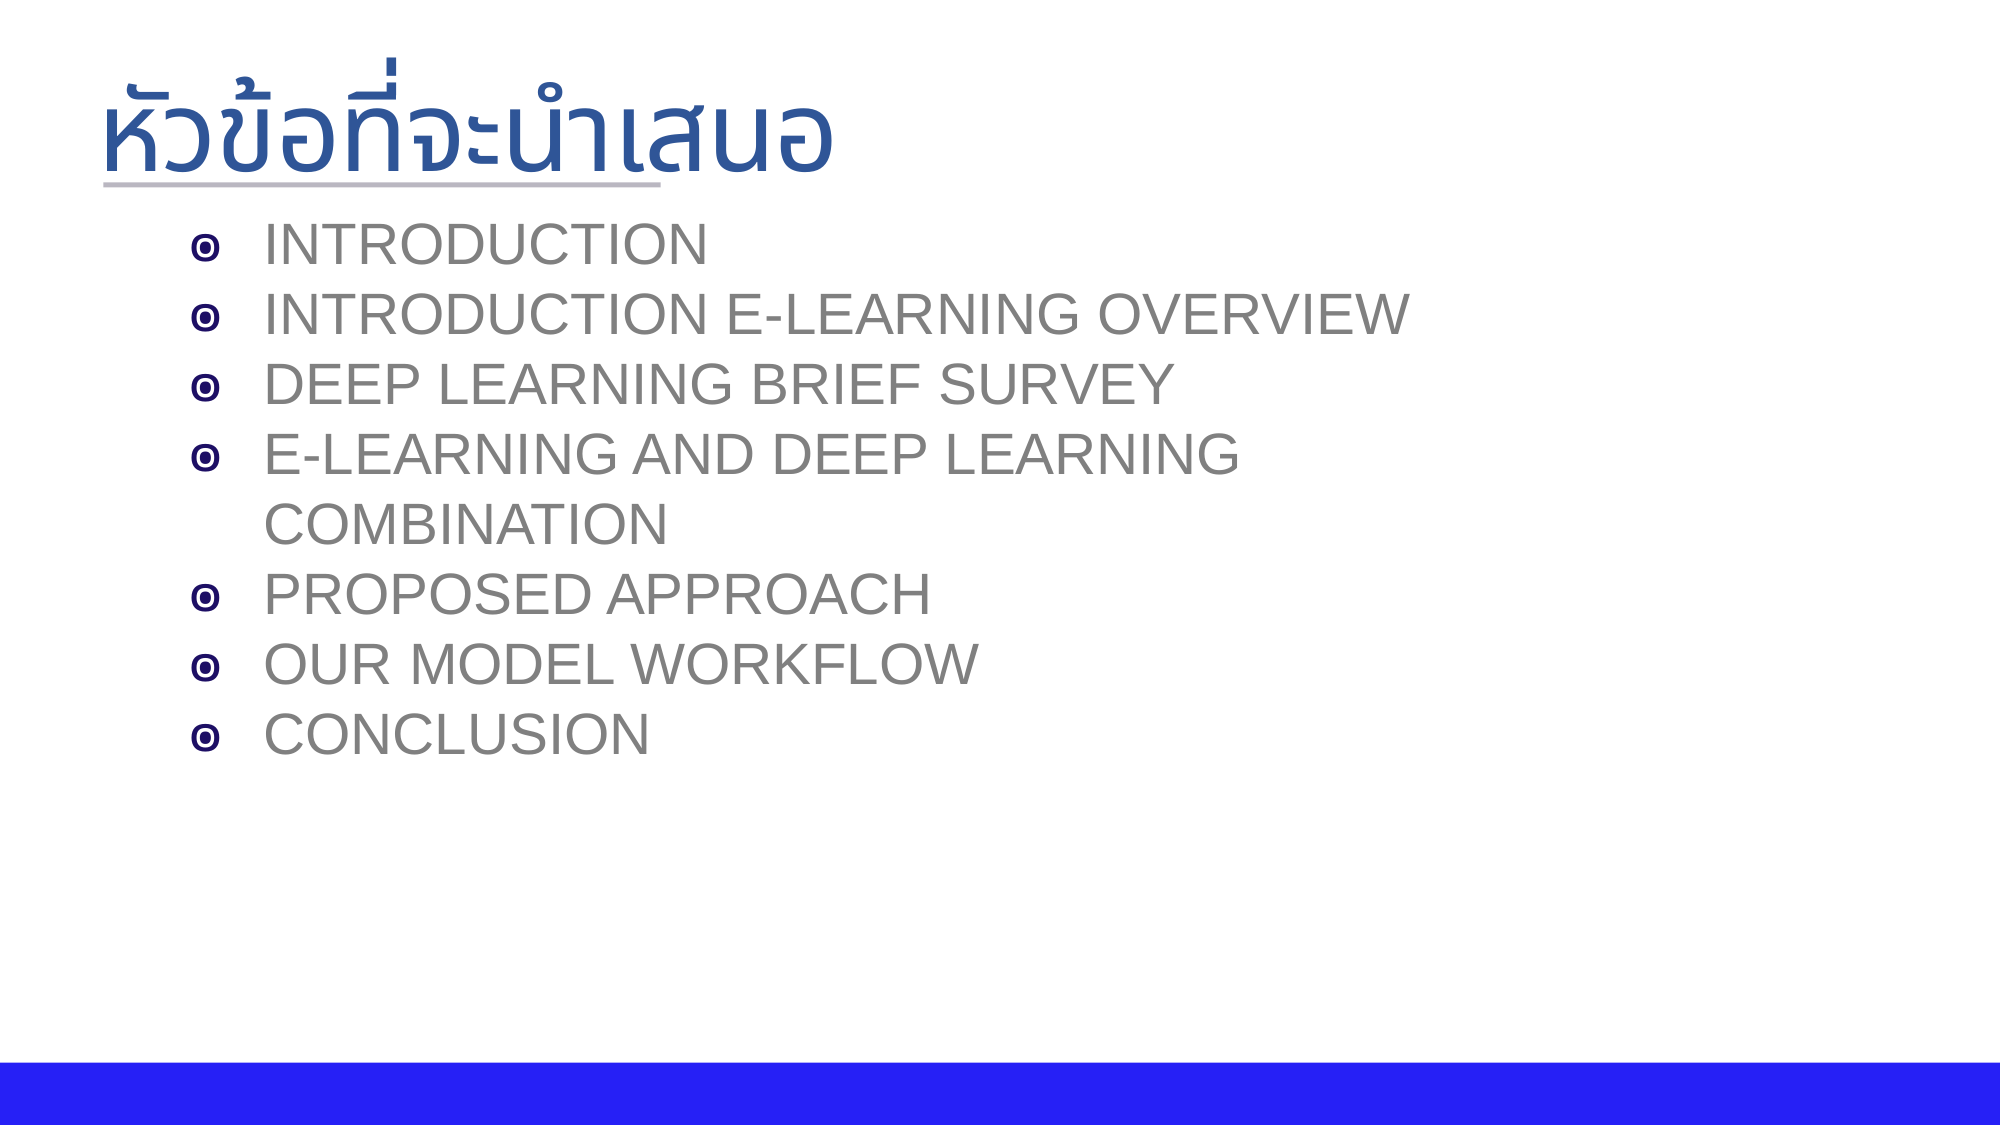

หัวข้อที่จะนำเสนอ

INTRODUCTION
INTRODUCTION E-LEARNING OVERVIEW
DEEP LEARNING BRIEF SURVEY
E-LEARNING AND DEEP LEARNING COMBINATION
PROPOSED APPROACH
OUR MODEL WORKFLOW
CONCLUSION